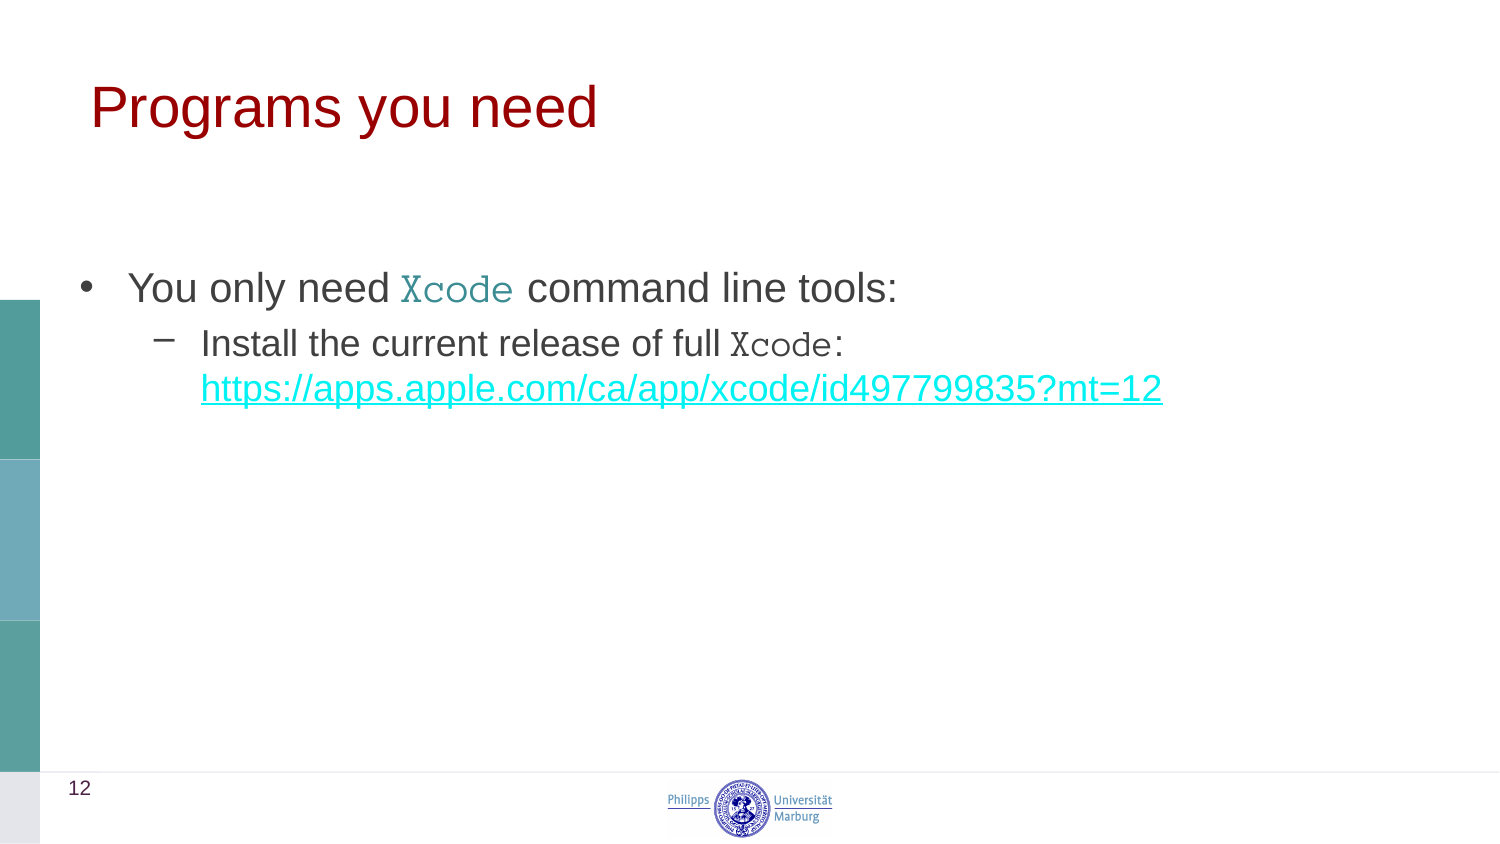

# Programs you need
You only need Xcode command line tools:
Install the current release of full Xcode: https://apps.apple.com/ca/app/xcode/id497799835?mt=12

12